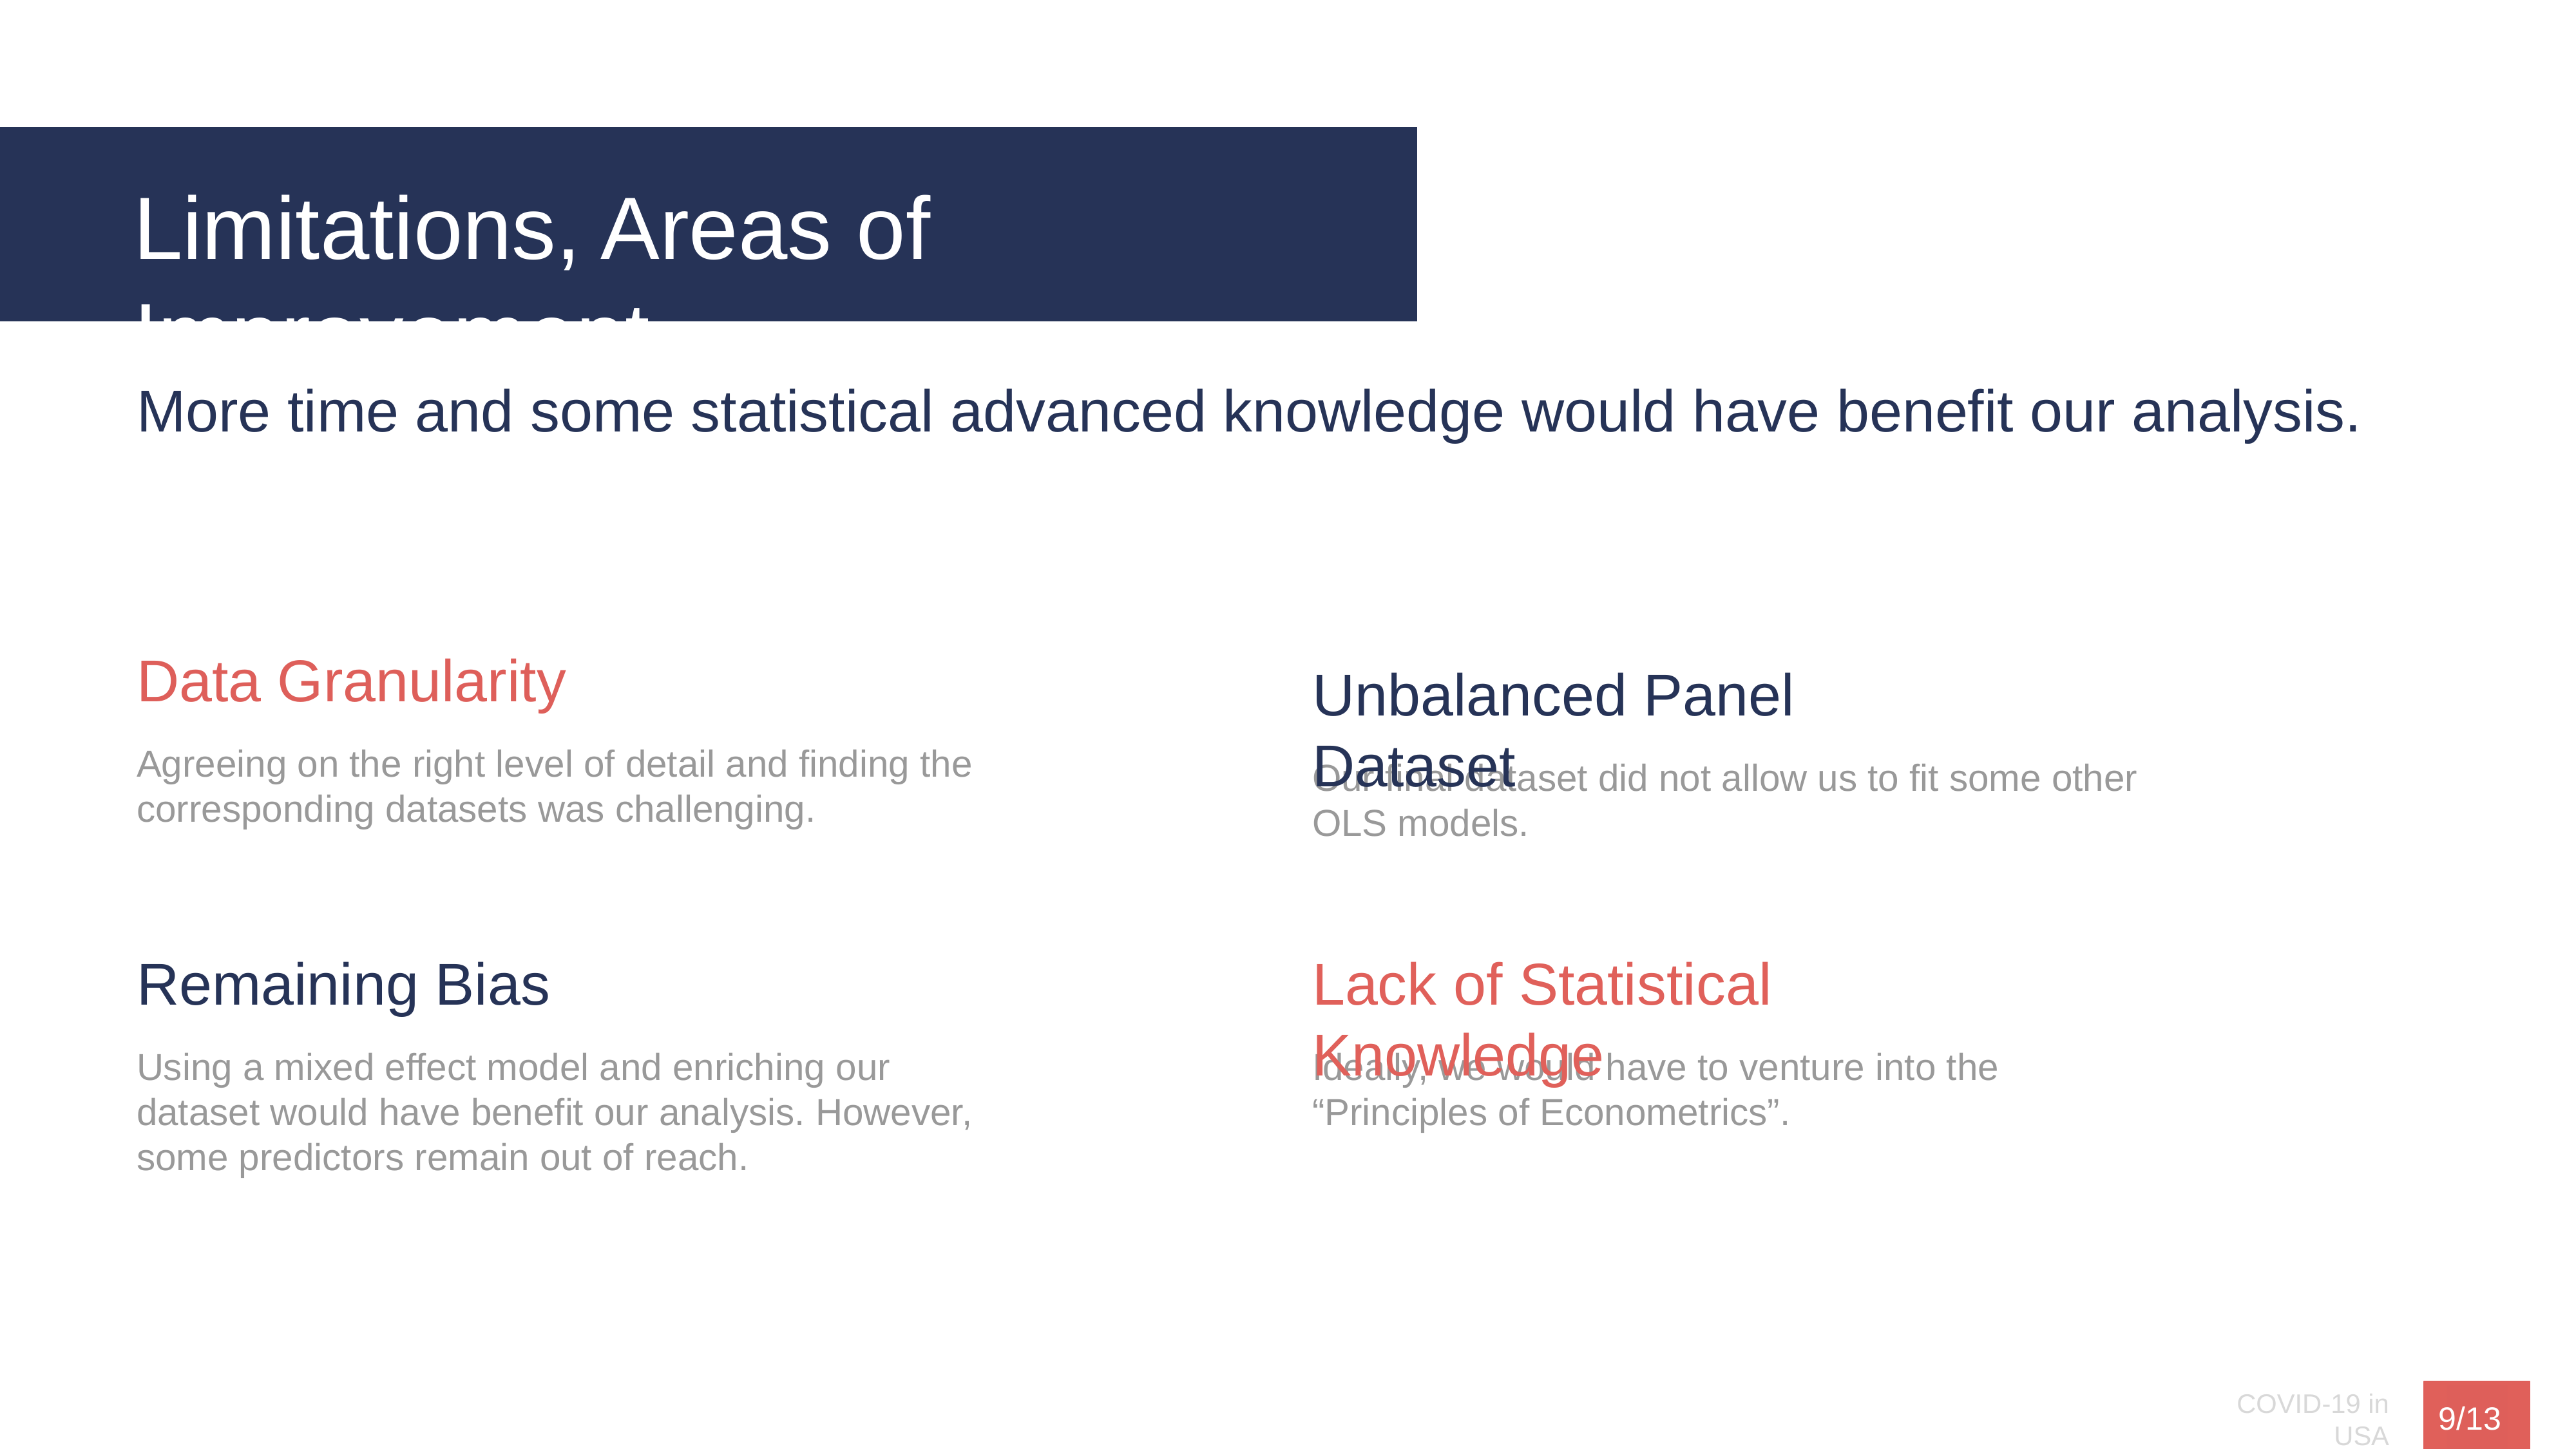

Limitations, Areas of Improvement
More time and some statistical advanced knowledge would have benefit our analysis.
Data Granularity
Agreeing on the right level of detail and finding the corresponding datasets was challenging.
Unbalanced Panel Dataset
Our final dataset did not allow us to fit some other OLS models.

Remaining Bias
Using a mixed effect model and enriching our dataset would have benefit our analysis. However, some predictors remain out of reach.
Lack of Statistical Knowledge
Ideally, we would have to venture into the “Principles of Econometrics”.